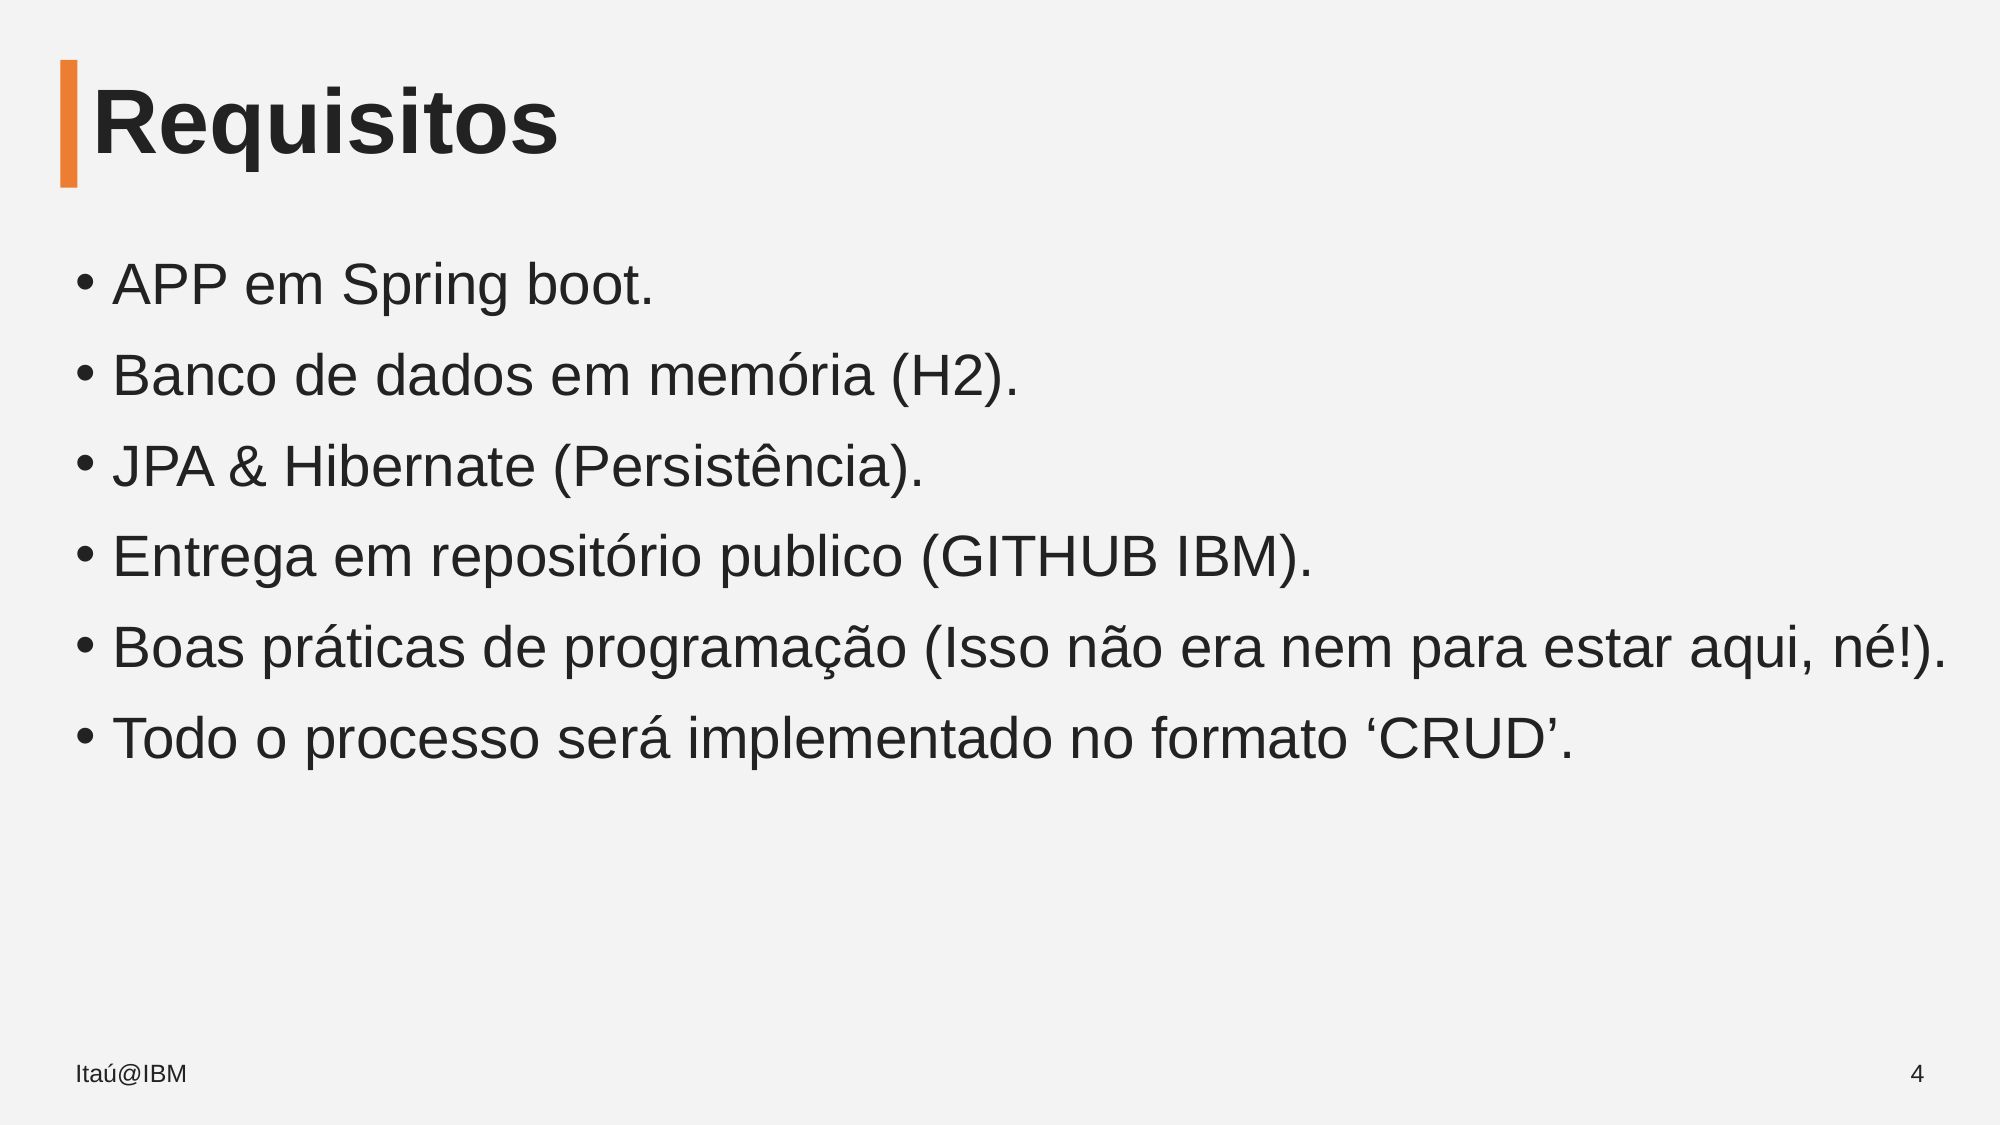

# Requisitos
APP em Spring boot.
Banco de dados em memória (H2).
JPA & Hibernate (Persistência).
Entrega em repositório publico (GITHUB IBM).
Boas práticas de programação (Isso não era nem para estar aqui, né!).
Todo o processo será implementado no formato ‘CRUD’.

Itaú@IBM
4